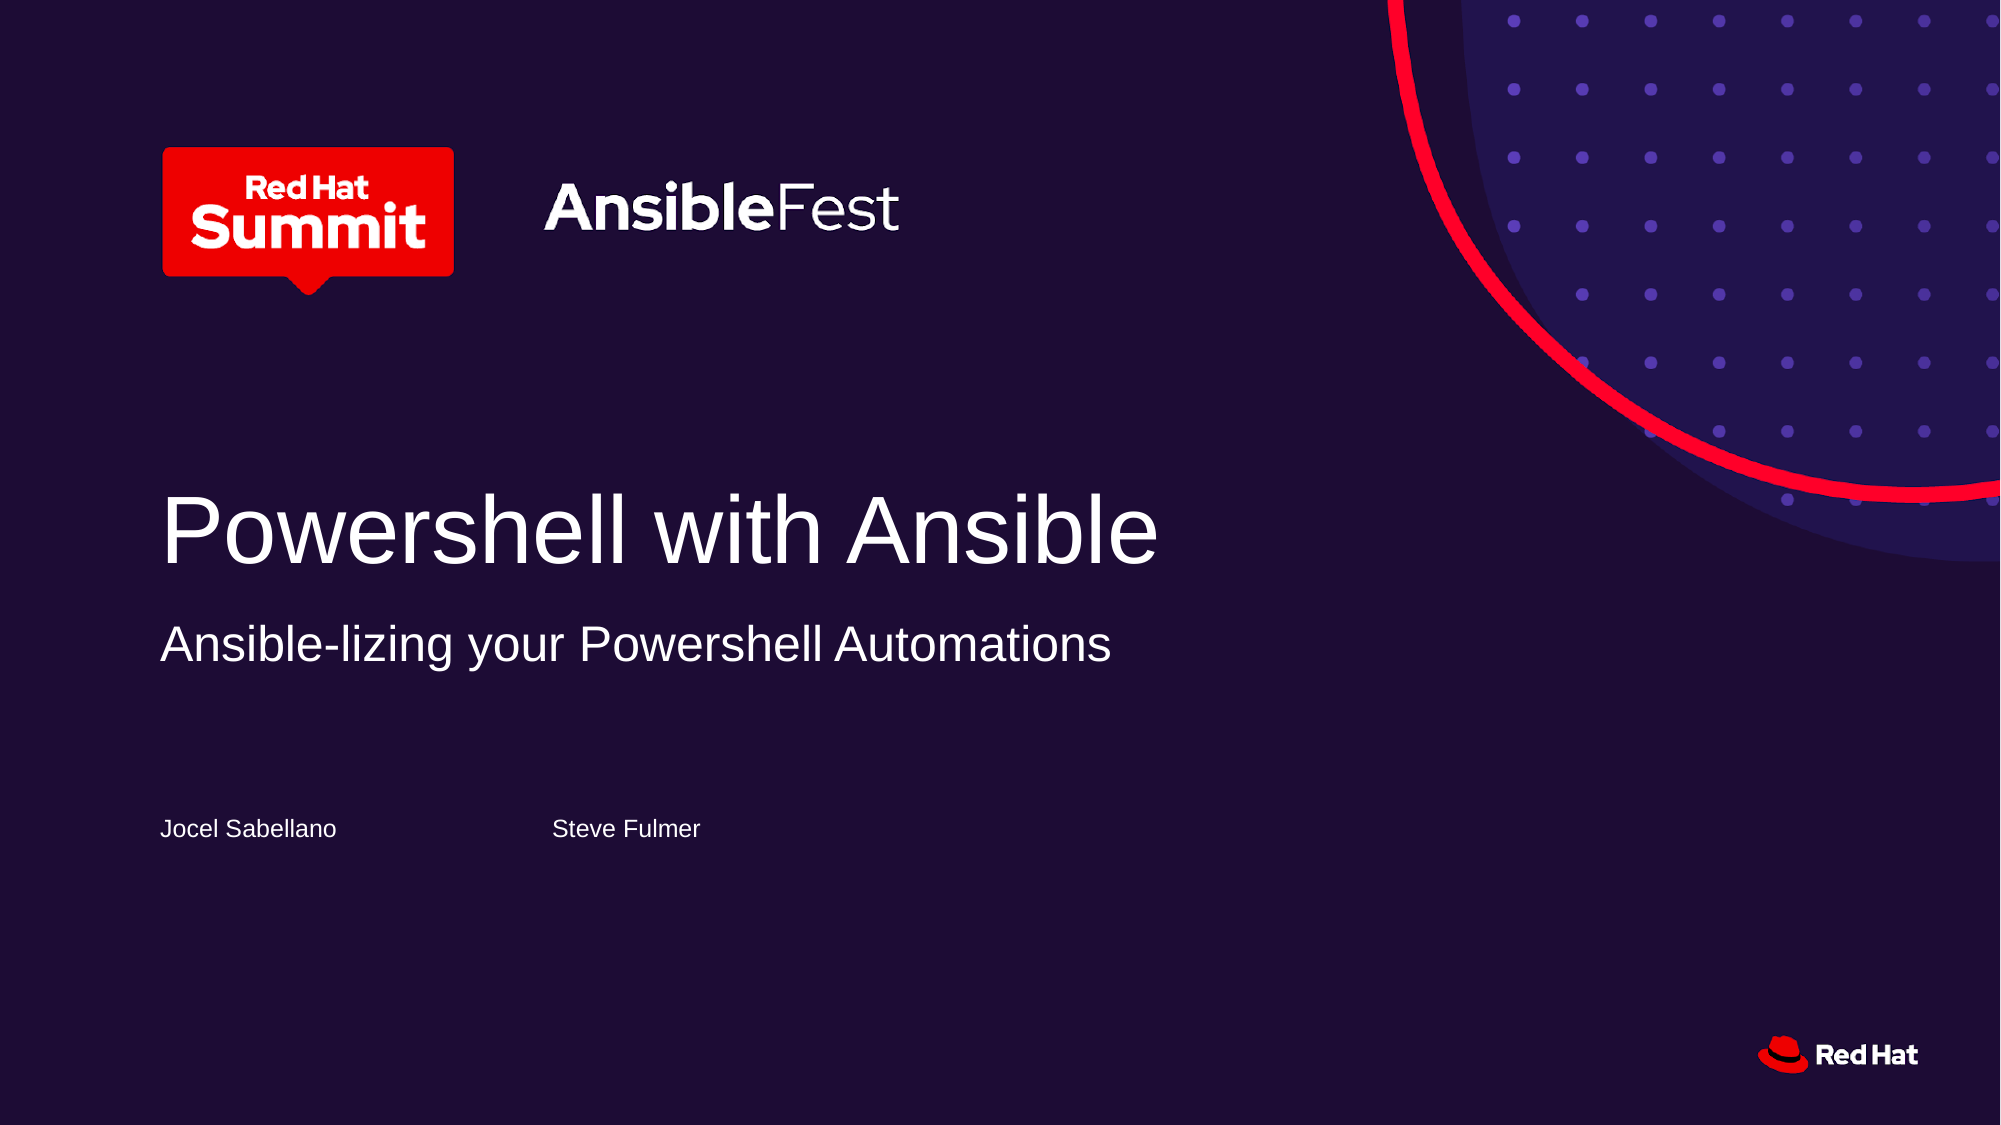

# Powershell with Ansible
Ansible-lizing your Powershell Automations
Jocel Sabellano
Steve Fulmer